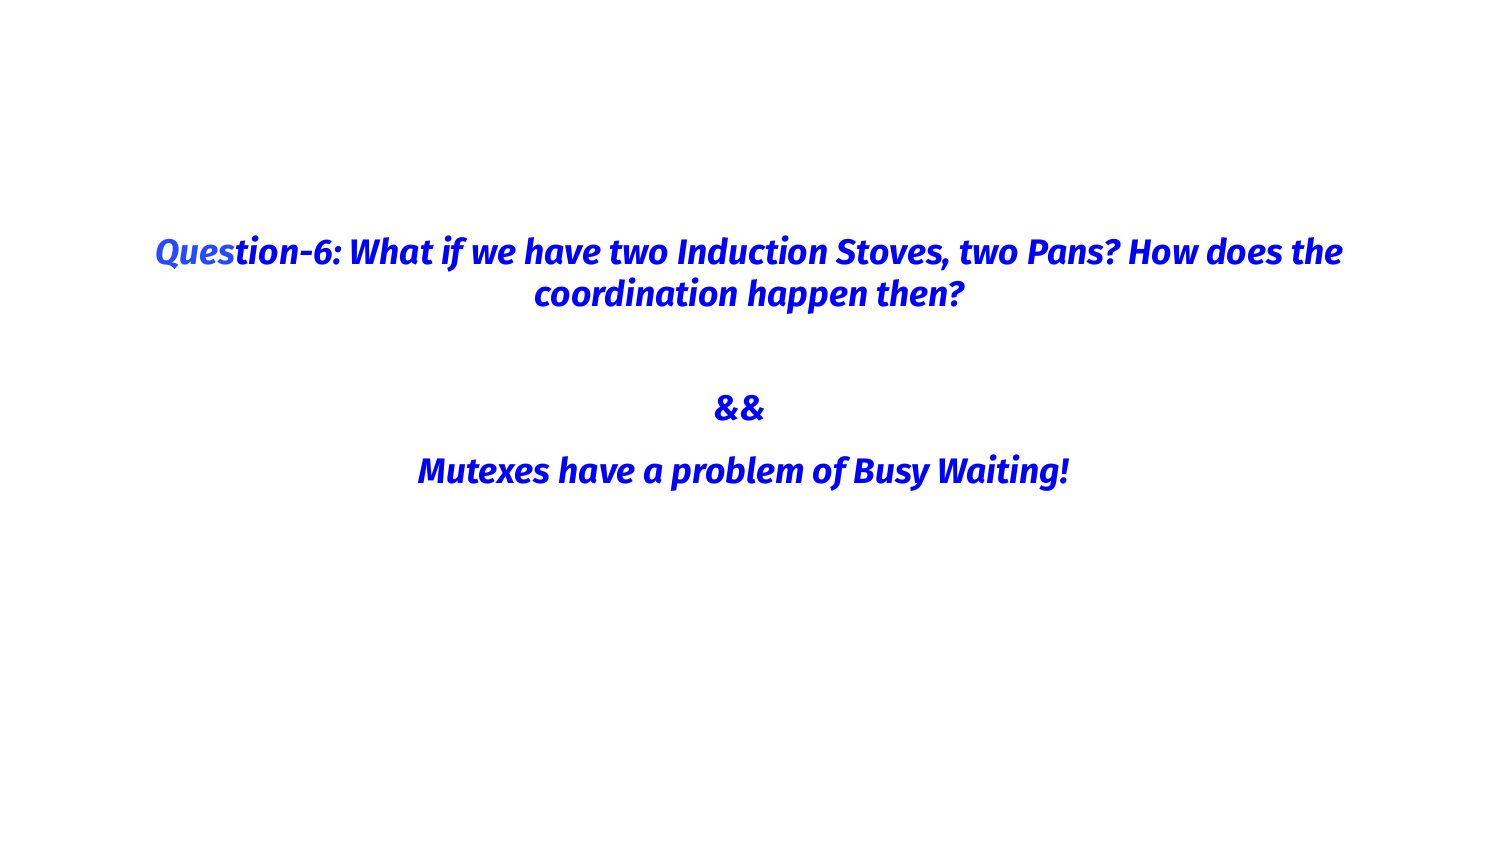

Question-6: What if we have two Induction Stoves, two Pans? How does the coordination happen then?

&&
Mutexes have a problem of Busy Waiting!